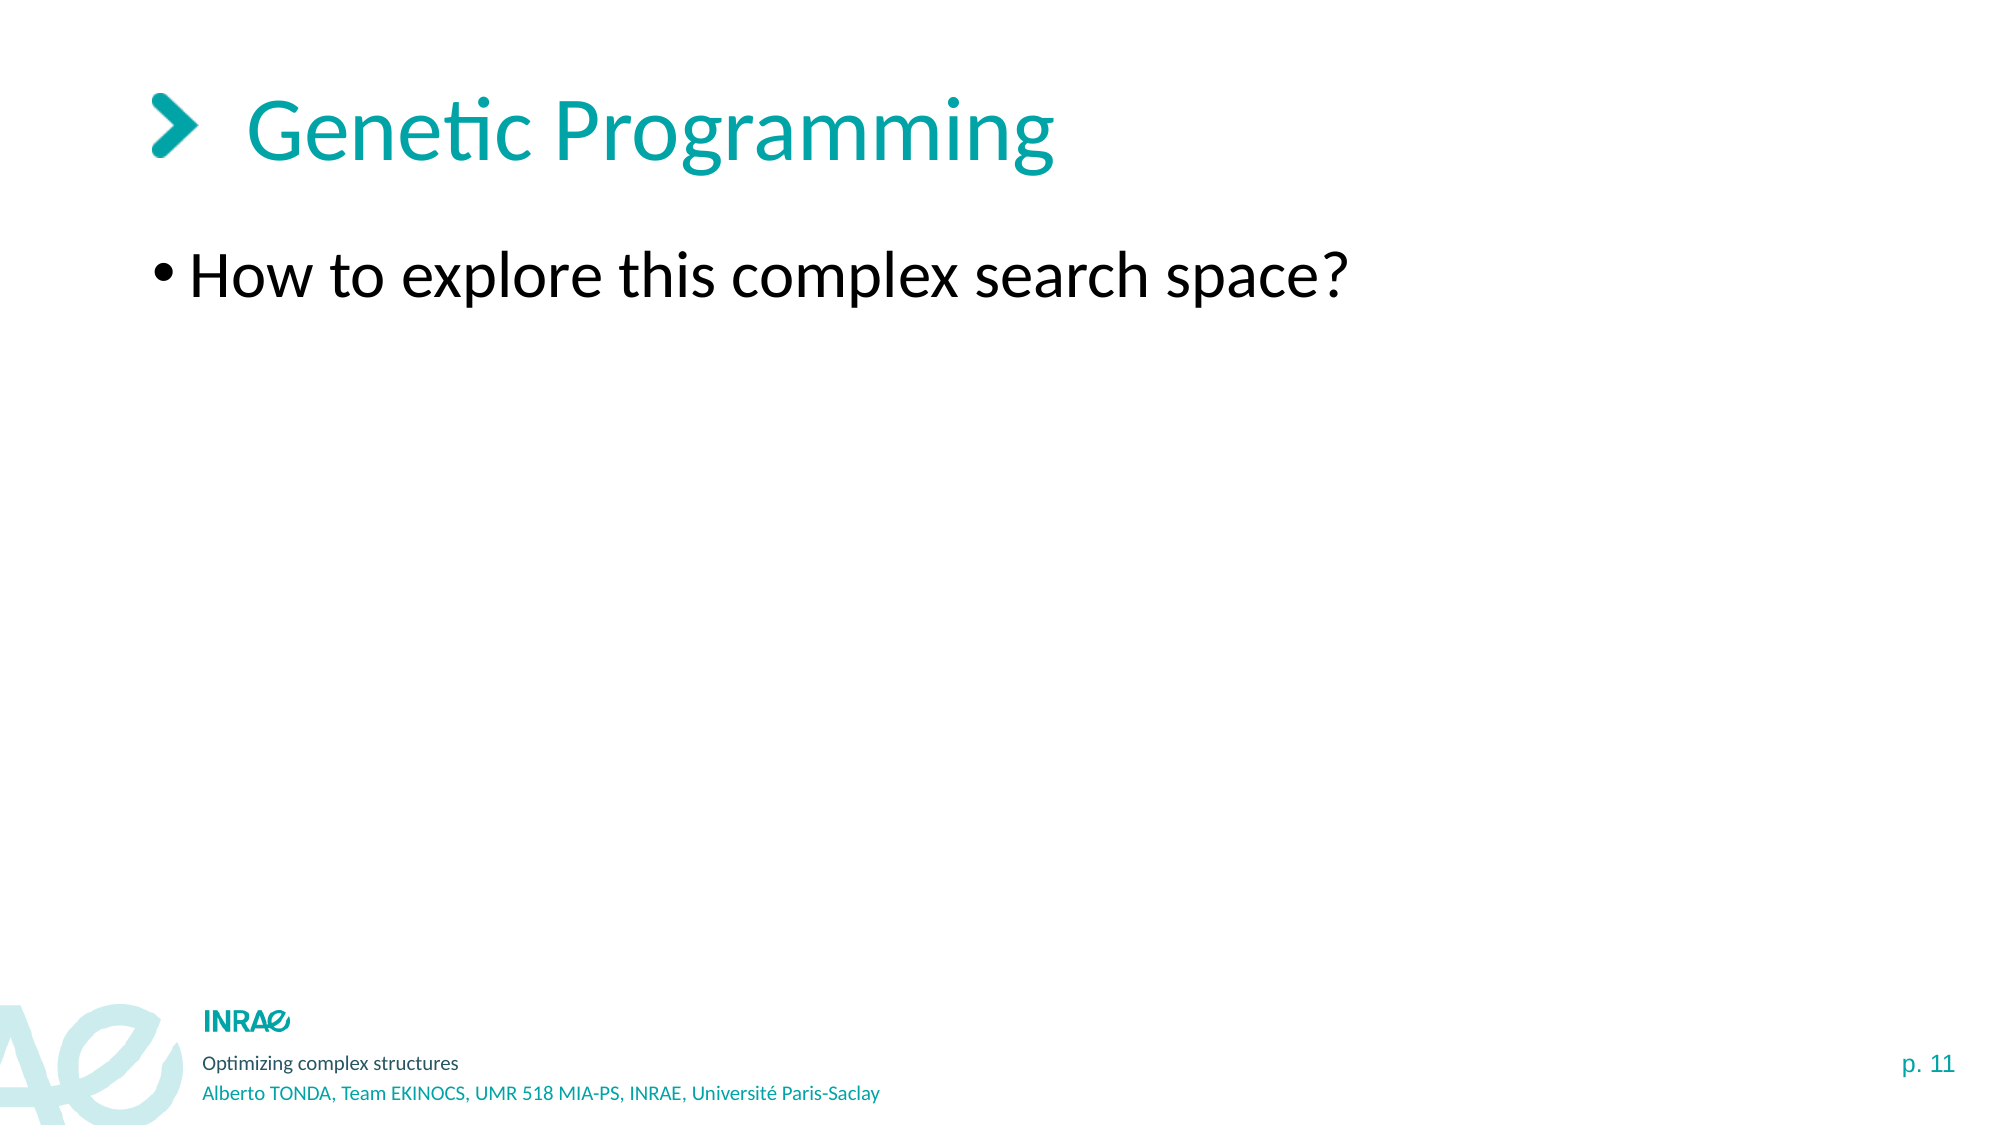

# Genetic Programming
How to explore this complex search space?